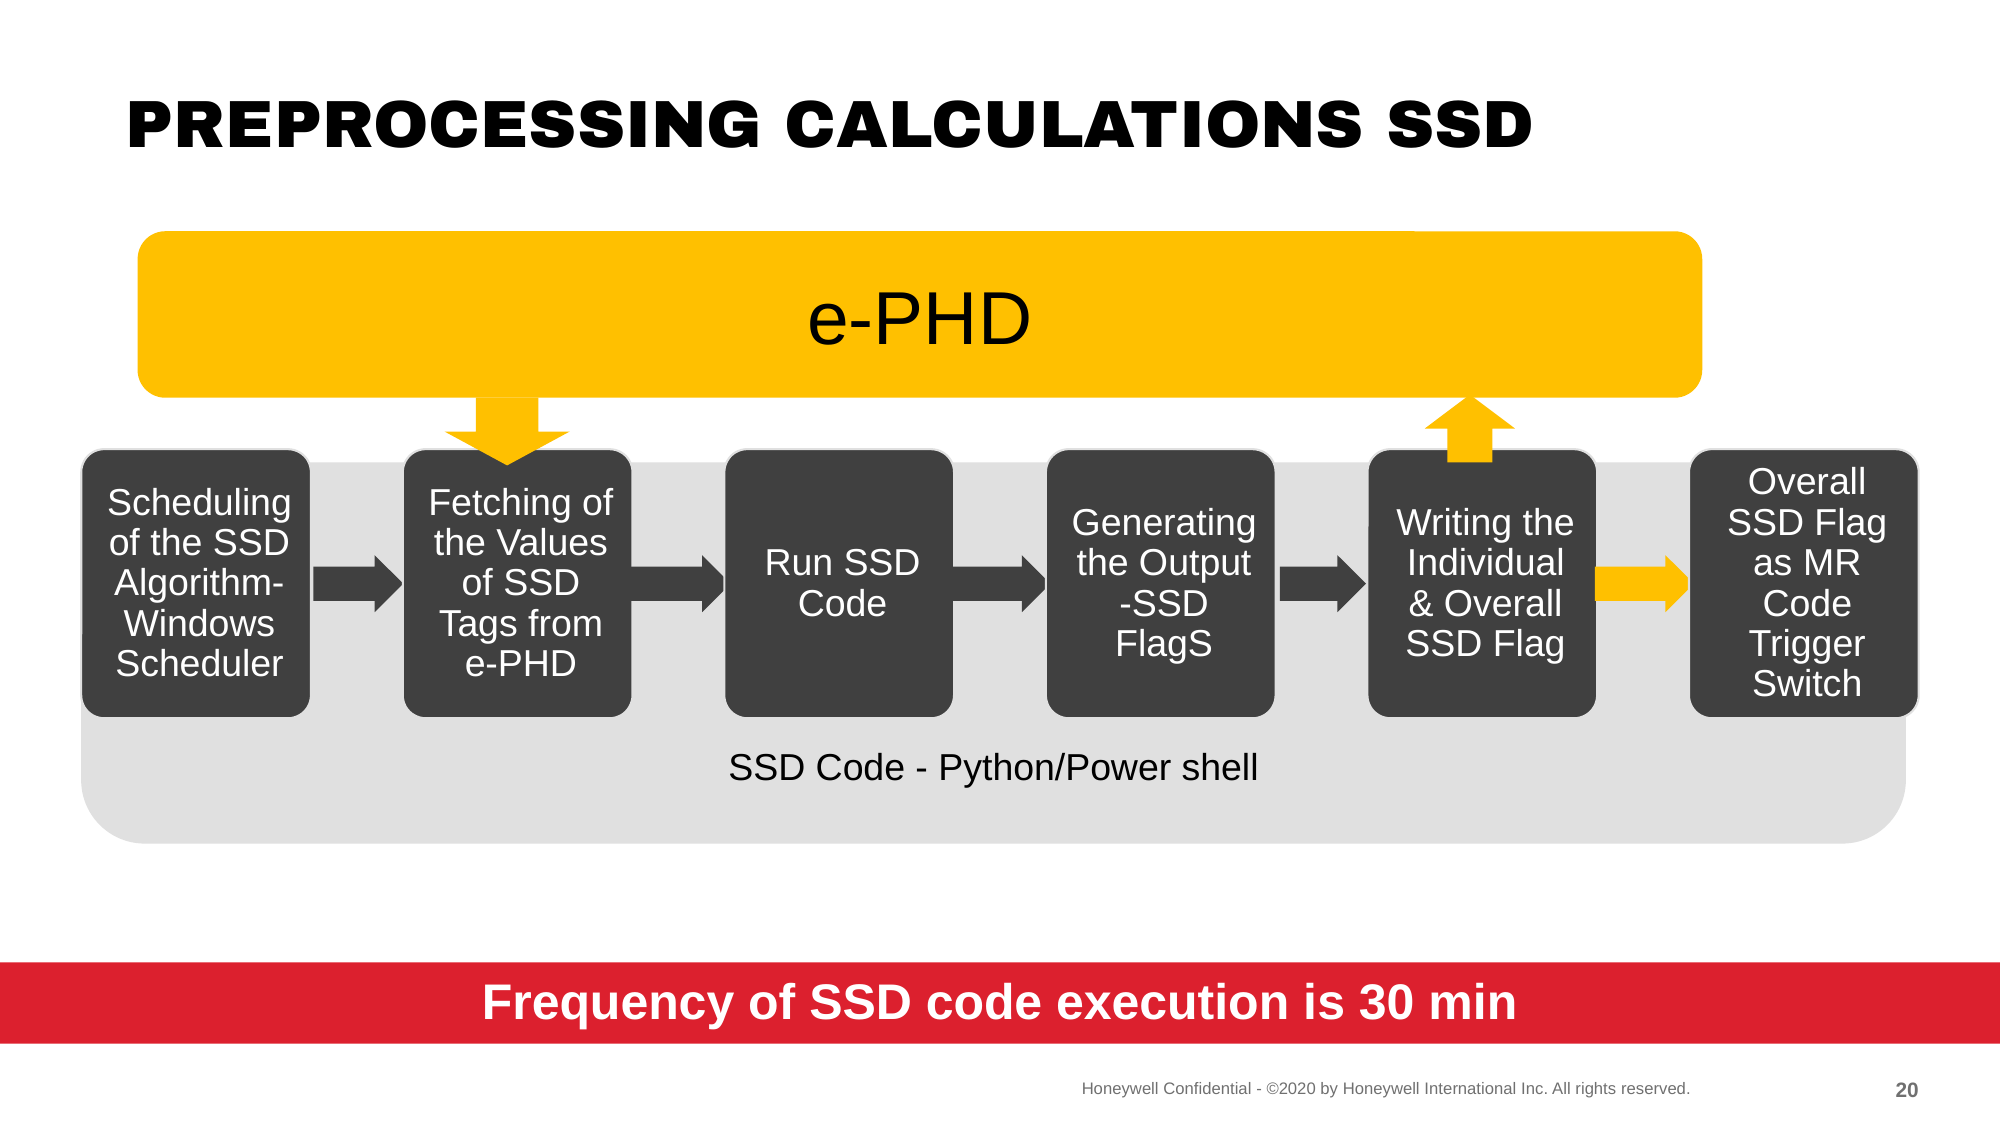

# Preprocessing calculations SSD
Scheduling of the SSD Algorithm-Windows Scheduler

Fetching of the Values of SSD Tags from e-PHD

Run SSD Code

Generating the Output -SSD FlagS

Writing the Individual & Overall SSD Flag

Overall SSD Flag as MR Code Trigger Switch
e-PHD

SSD Code - Python/Power shell
Frequency of SSD code execution is 30 min
20